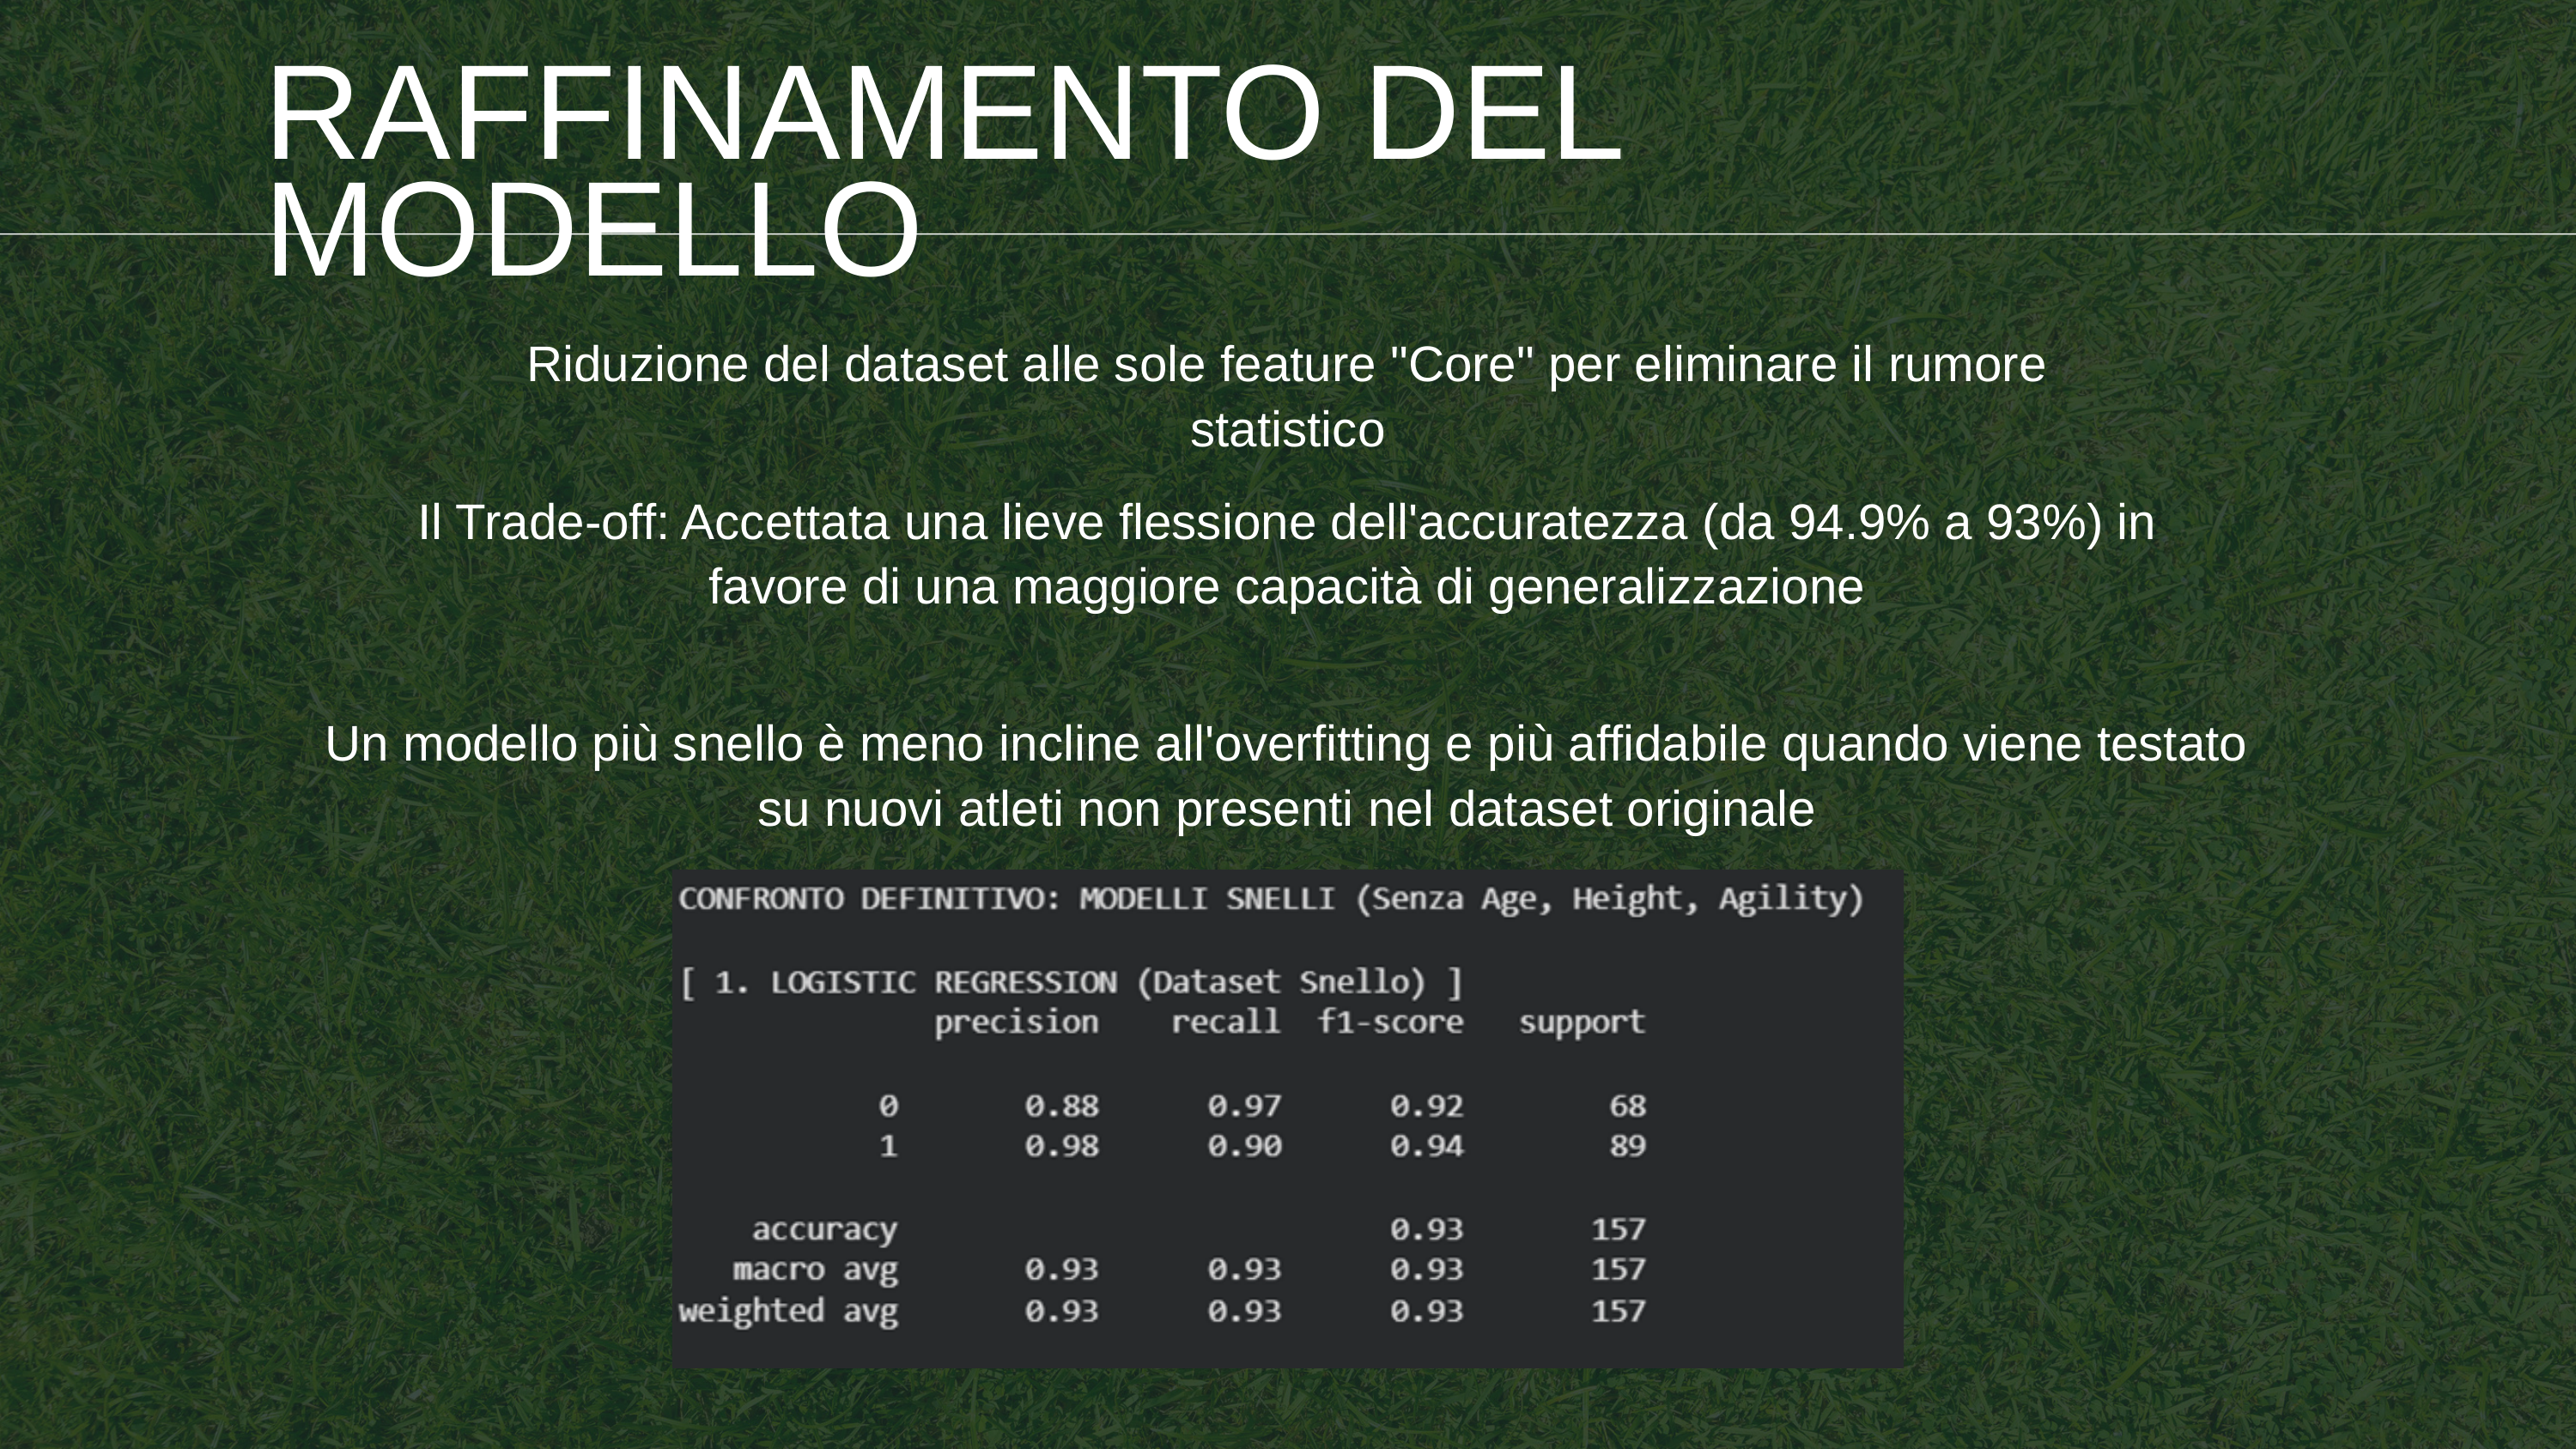

RAFFINAMENTO DEL MODELLO

Riduzione del dataset alle sole feature "Core" per eliminare il rumore statistico
Il Trade-off: Accettata una lieve flessione dell'accuratezza (da 94.9% a 93%) in favore di una maggiore capacità di generalizzazione
Un modello più snello è meno incline all'overfitting e più affidabile quando viene testato su nuovi atleti non presenti nel dataset originale